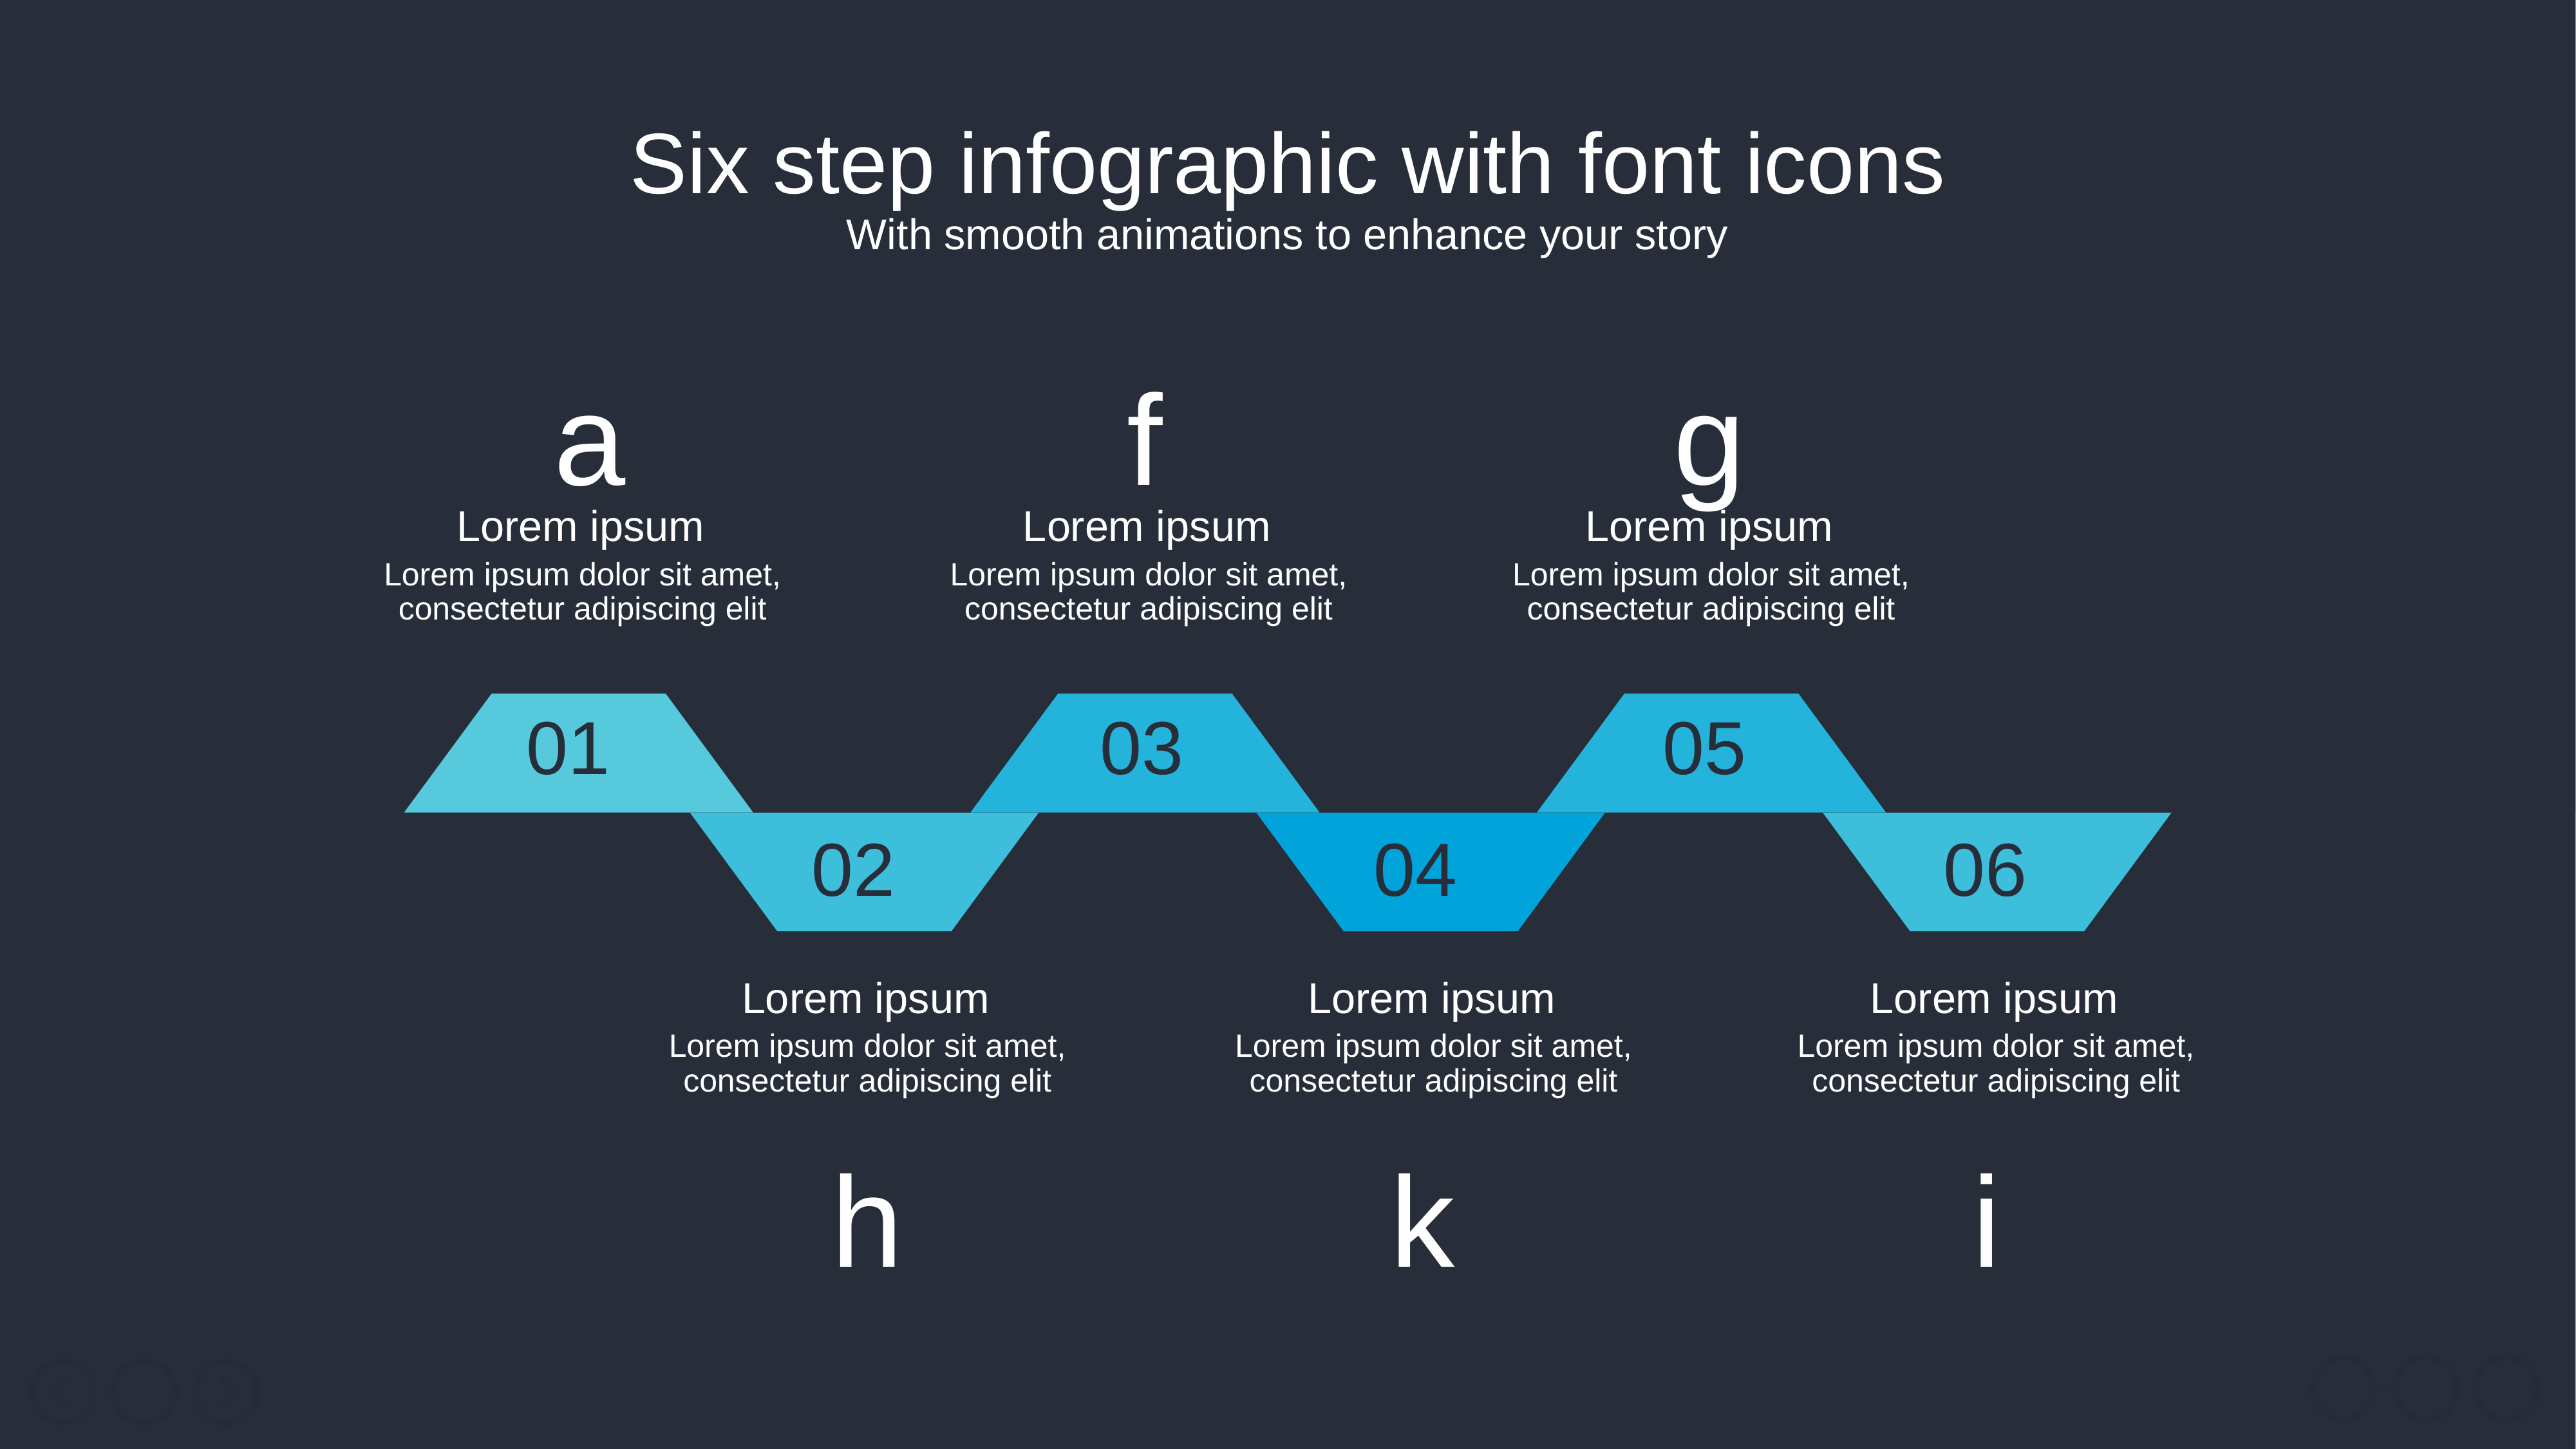

Six step infographic with font icons
With smooth animations to enhance your story

a
Lorem ipsum
Lorem ipsum dolor sit amet, consectetur adipiscing elit
f
Lorem ipsum
Lorem ipsum dolor sit amet, consectetur adipiscing elit
g
Lorem ipsum
Lorem ipsum dolor sit amet, consectetur adipiscing elit

01
03
05

02
04
06
Lorem ipsum
Lorem ipsum dolor sit amet, consectetur adipiscing elit
h
Lorem ipsum
Lorem ipsum dolor sit amet, consectetur adipiscing elit
k
Lorem ipsum
Lorem ipsum dolor sit amet, consectetur adipiscing elit
i